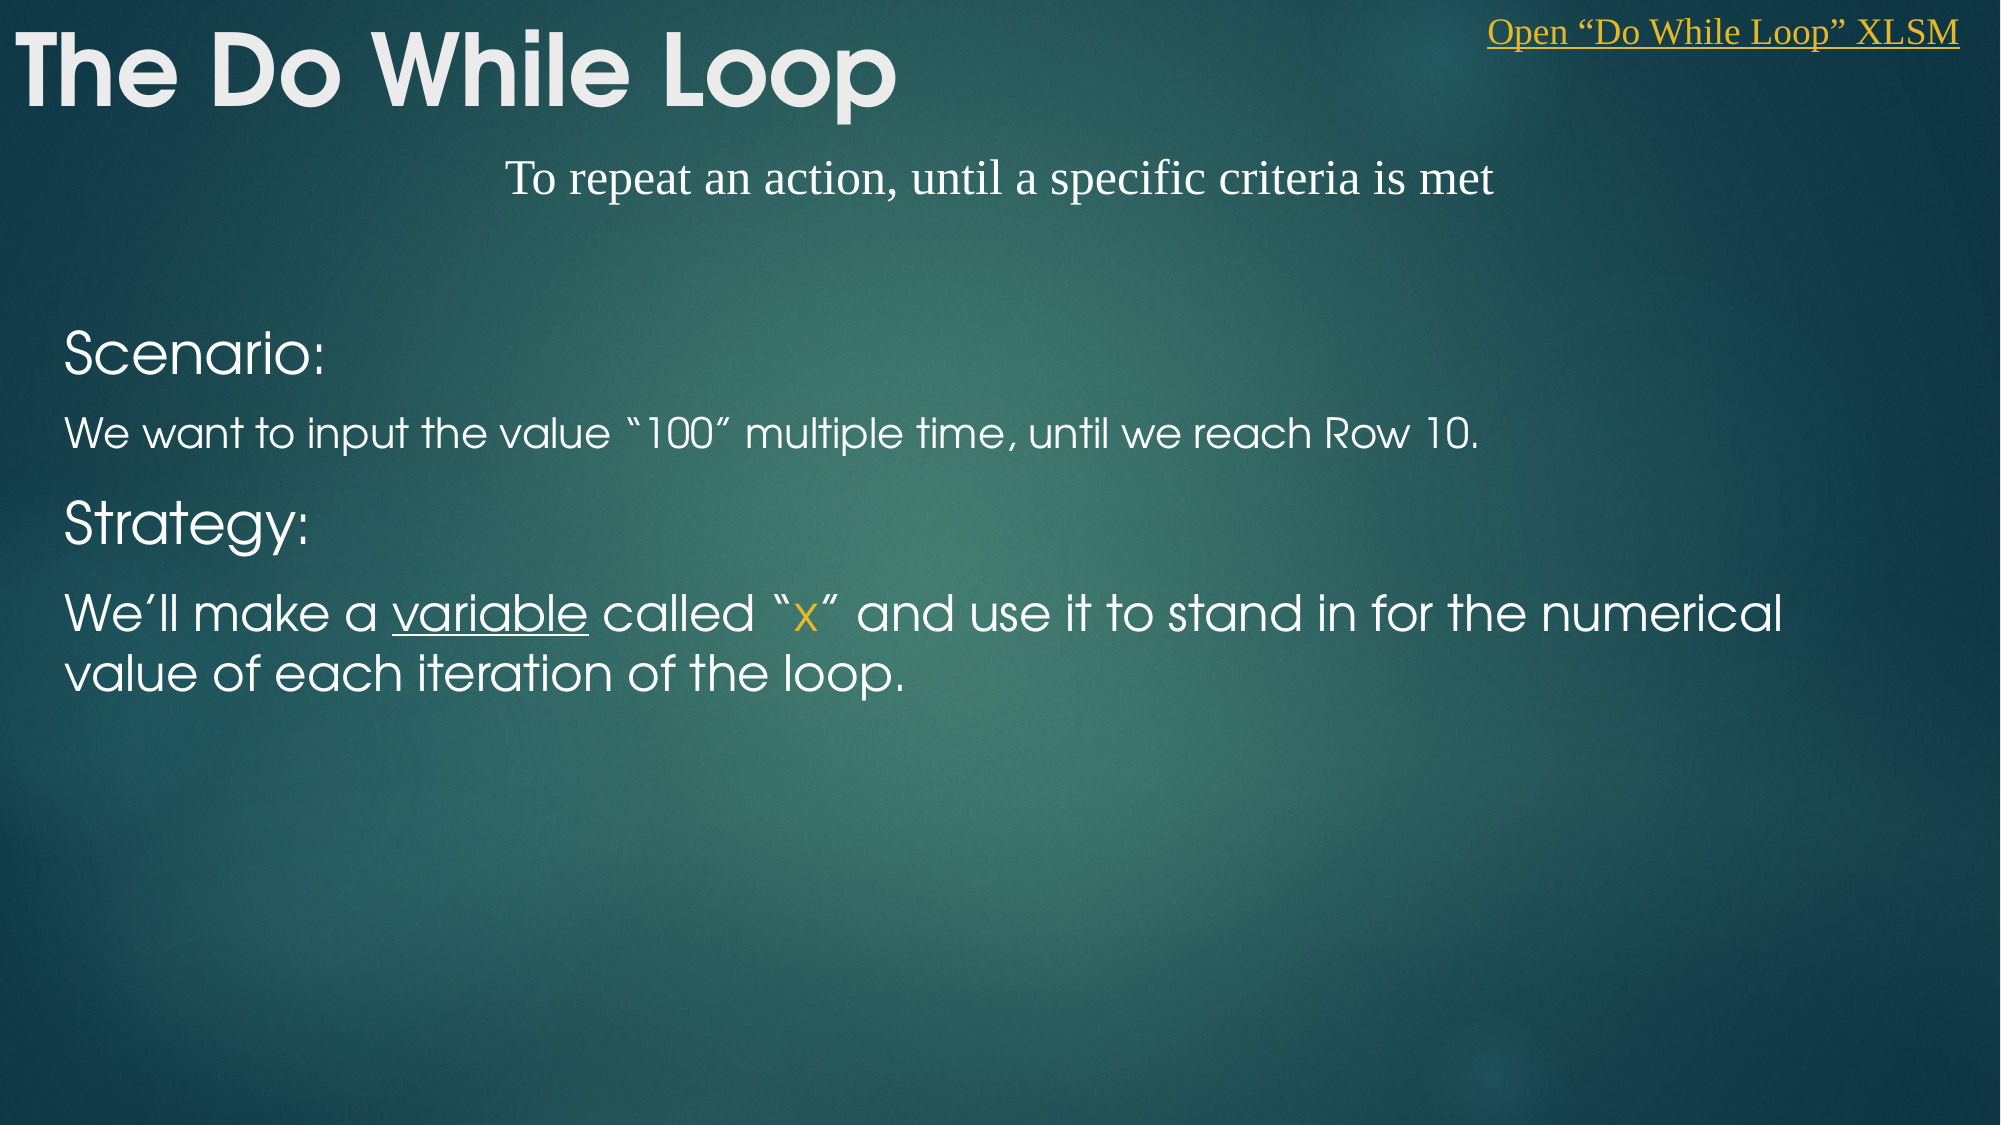

Open “Do While Loop” XLSM
# The Do While Loop
To repeat an action, until a specific criteria is met
Scenario:
We want to input the value “100” multiple time, until we reach Row 10.
Strategy:
We’ll make a variable called “x” and use it to stand in for the numerical value of each iteration of the loop.